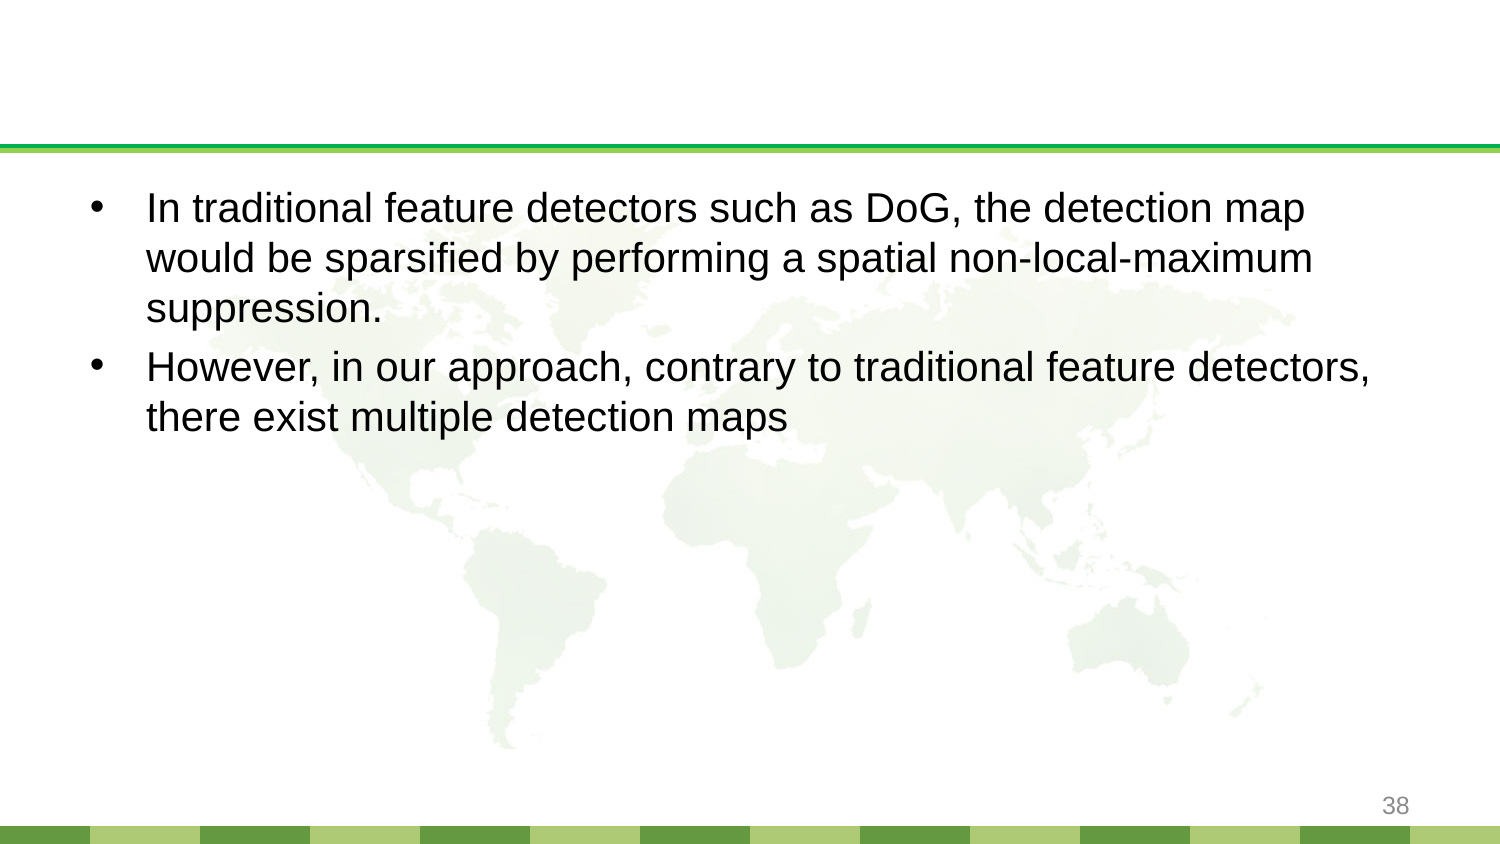

#
In traditional feature detectors such as DoG, the detection map would be sparsified by performing a spatial non-local-maximum suppression.
However, in our approach, contrary to traditional feature detectors, there exist multiple detection maps

38